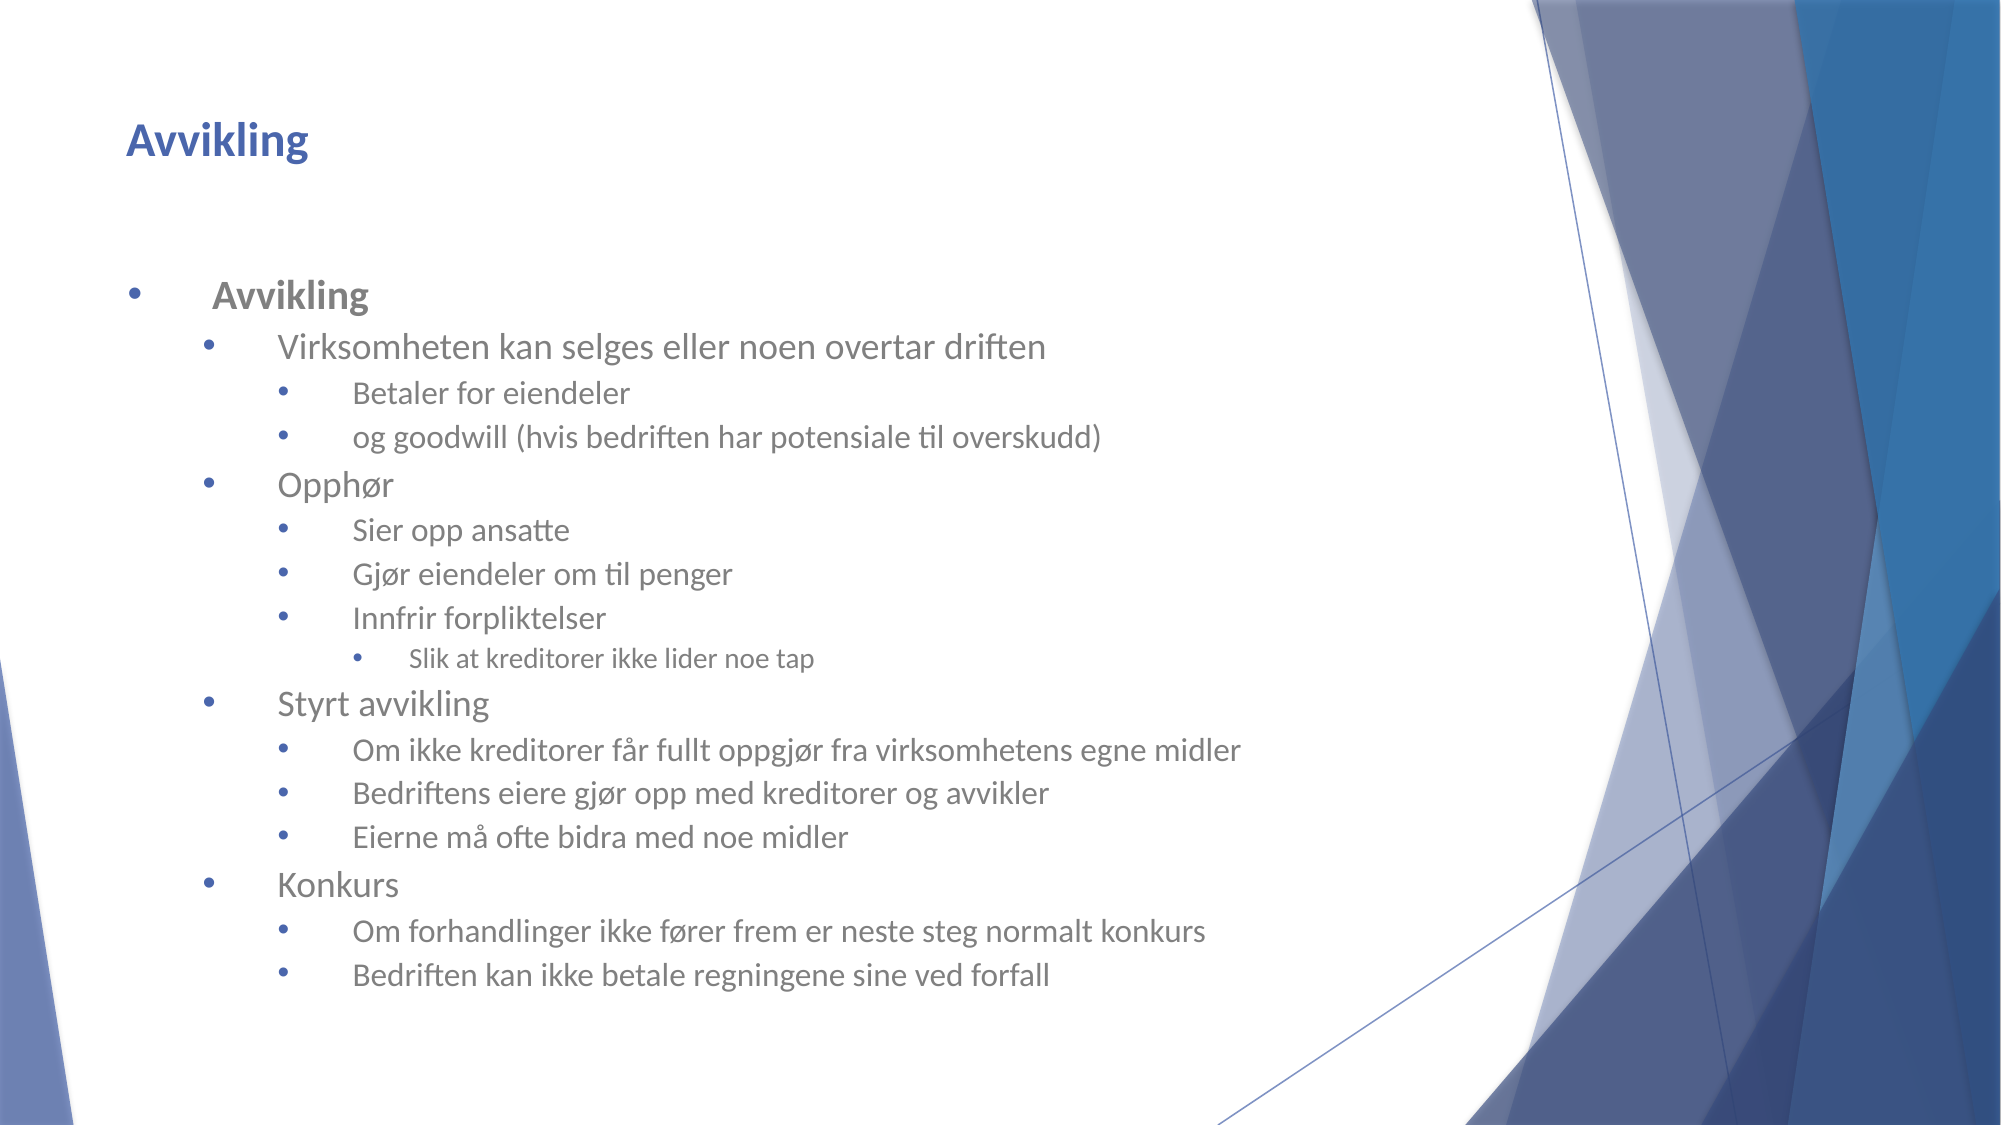

# Avvikling
Avvikling
Virksomheten kan selges eller noen overtar driften
Betaler for eiendeler
og goodwill (hvis bedriften har potensiale til overskudd)
Opphør
Sier opp ansatte
Gjør eiendeler om til penger
Innfrir forpliktelser
Slik at kreditorer ikke lider noe tap
Styrt avvikling
Om ikke kreditorer får fullt oppgjør fra virksomhetens egne midler
Bedriftens eiere gjør opp med kreditorer og avvikler
Eierne må ofte bidra med noe midler
Konkurs
Om forhandlinger ikke fører frem er neste steg normalt konkurs
Bedriften kan ikke betale regningene sine ved forfall